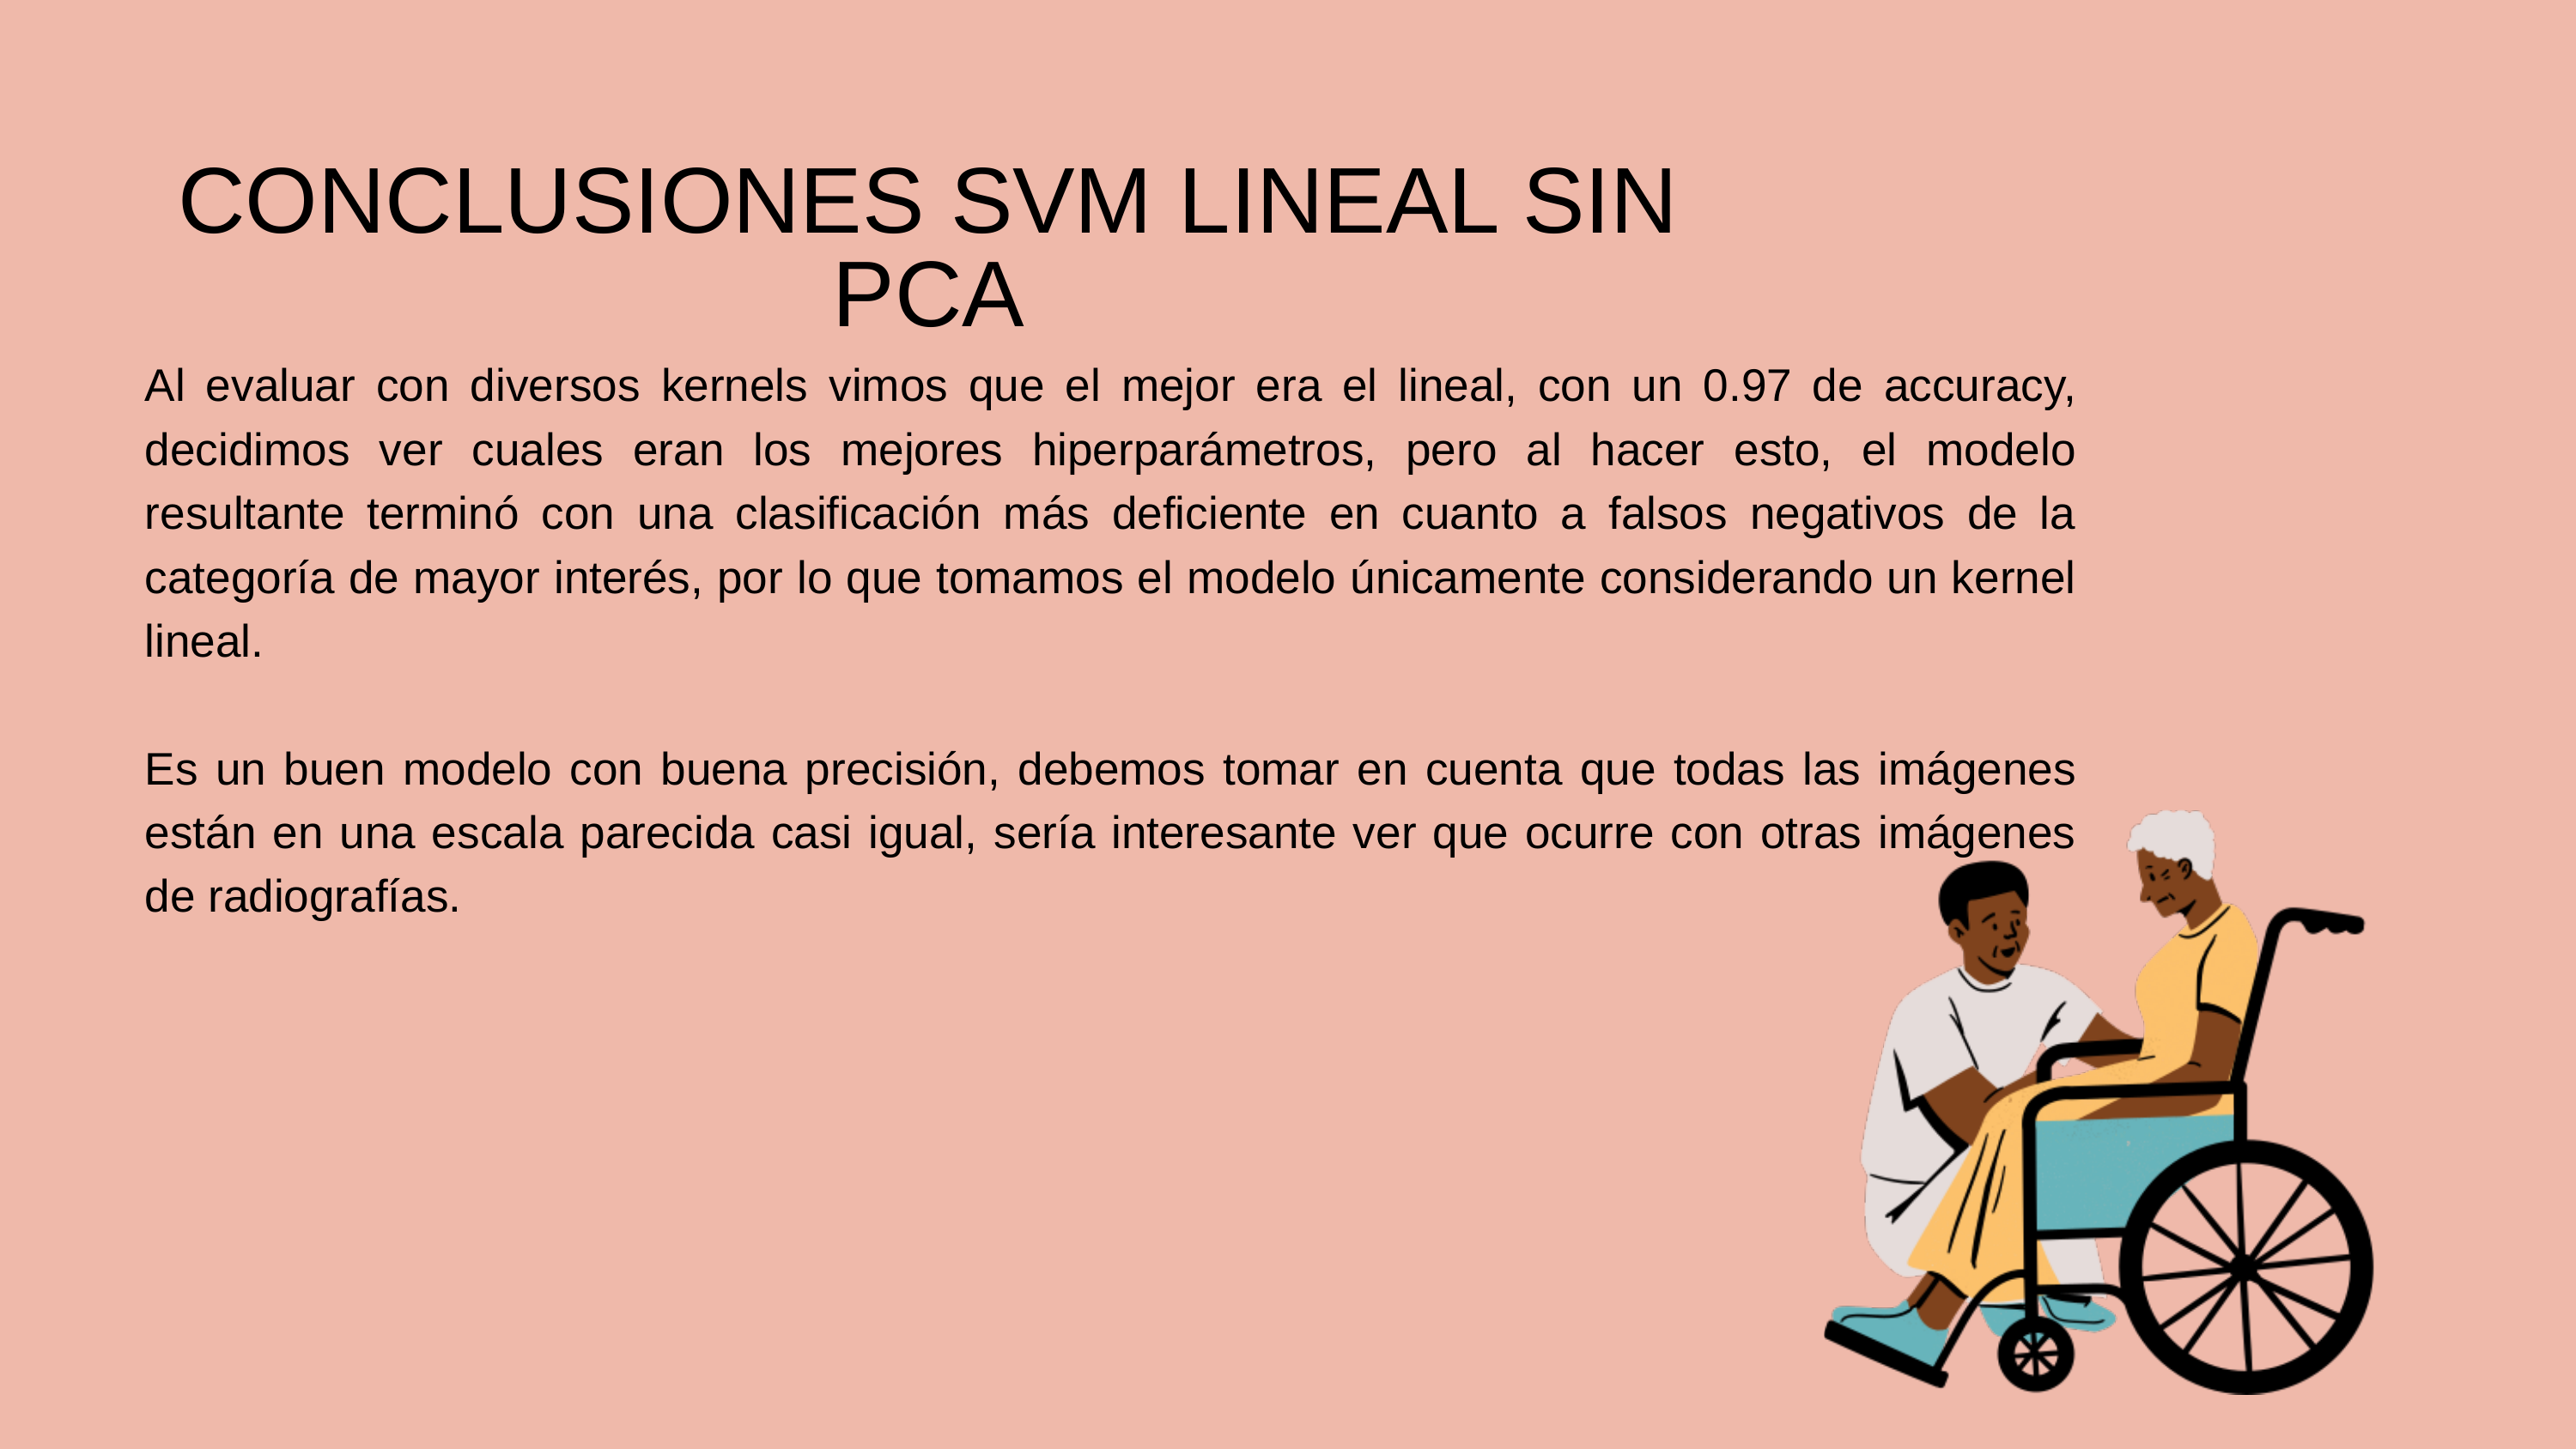

CONCLUSIONES SVM LINEAL SIN PCA
Al evaluar con diversos kernels vimos que el mejor era el lineal, con un 0.97 de accuracy, decidimos ver cuales eran los mejores hiperparámetros, pero al hacer esto, el modelo resultante terminó con una clasificación más deficiente en cuanto a falsos negativos de la categoría de mayor interés, por lo que tomamos el modelo únicamente considerando un kernel lineal.

Es un buen modelo con buena precisión, debemos tomar en cuenta que todas las imágenes están en una escala parecida casi igual, sería interesante ver que ocurre con otras imágenes de radiografías.